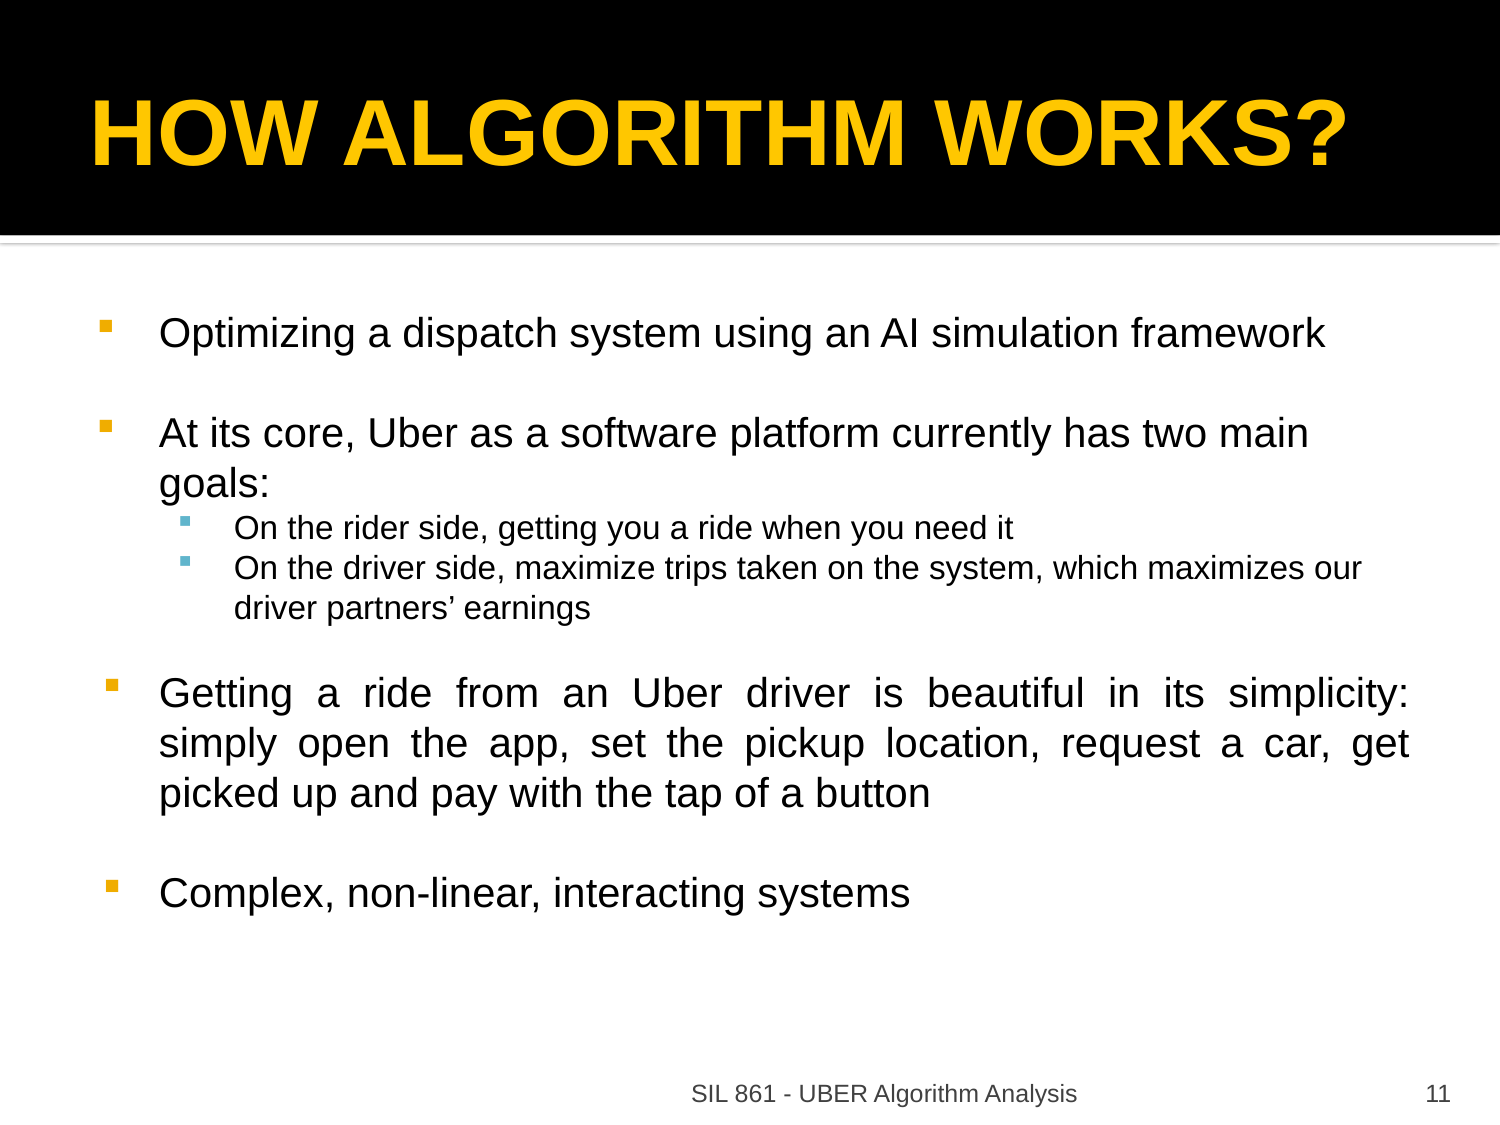

HOW ALGORITHM WORKS?
Optimizing a dispatch system using an AI simulation framework

At its core, Uber as a software platform currently has two main goals:
On the rider side, getting you a ride when you need it
On the driver side, maximize trips taken on the system, which maximizes our driver partners’ earnings

Getting a ride from an Uber driver is beautiful in its simplicity: simply open the app, set the pickup location, request a car, get picked up and pay with the tap of a button

Complex, non-linear, interacting systems
SIL 861 - UBER Algorithm Analysis
11